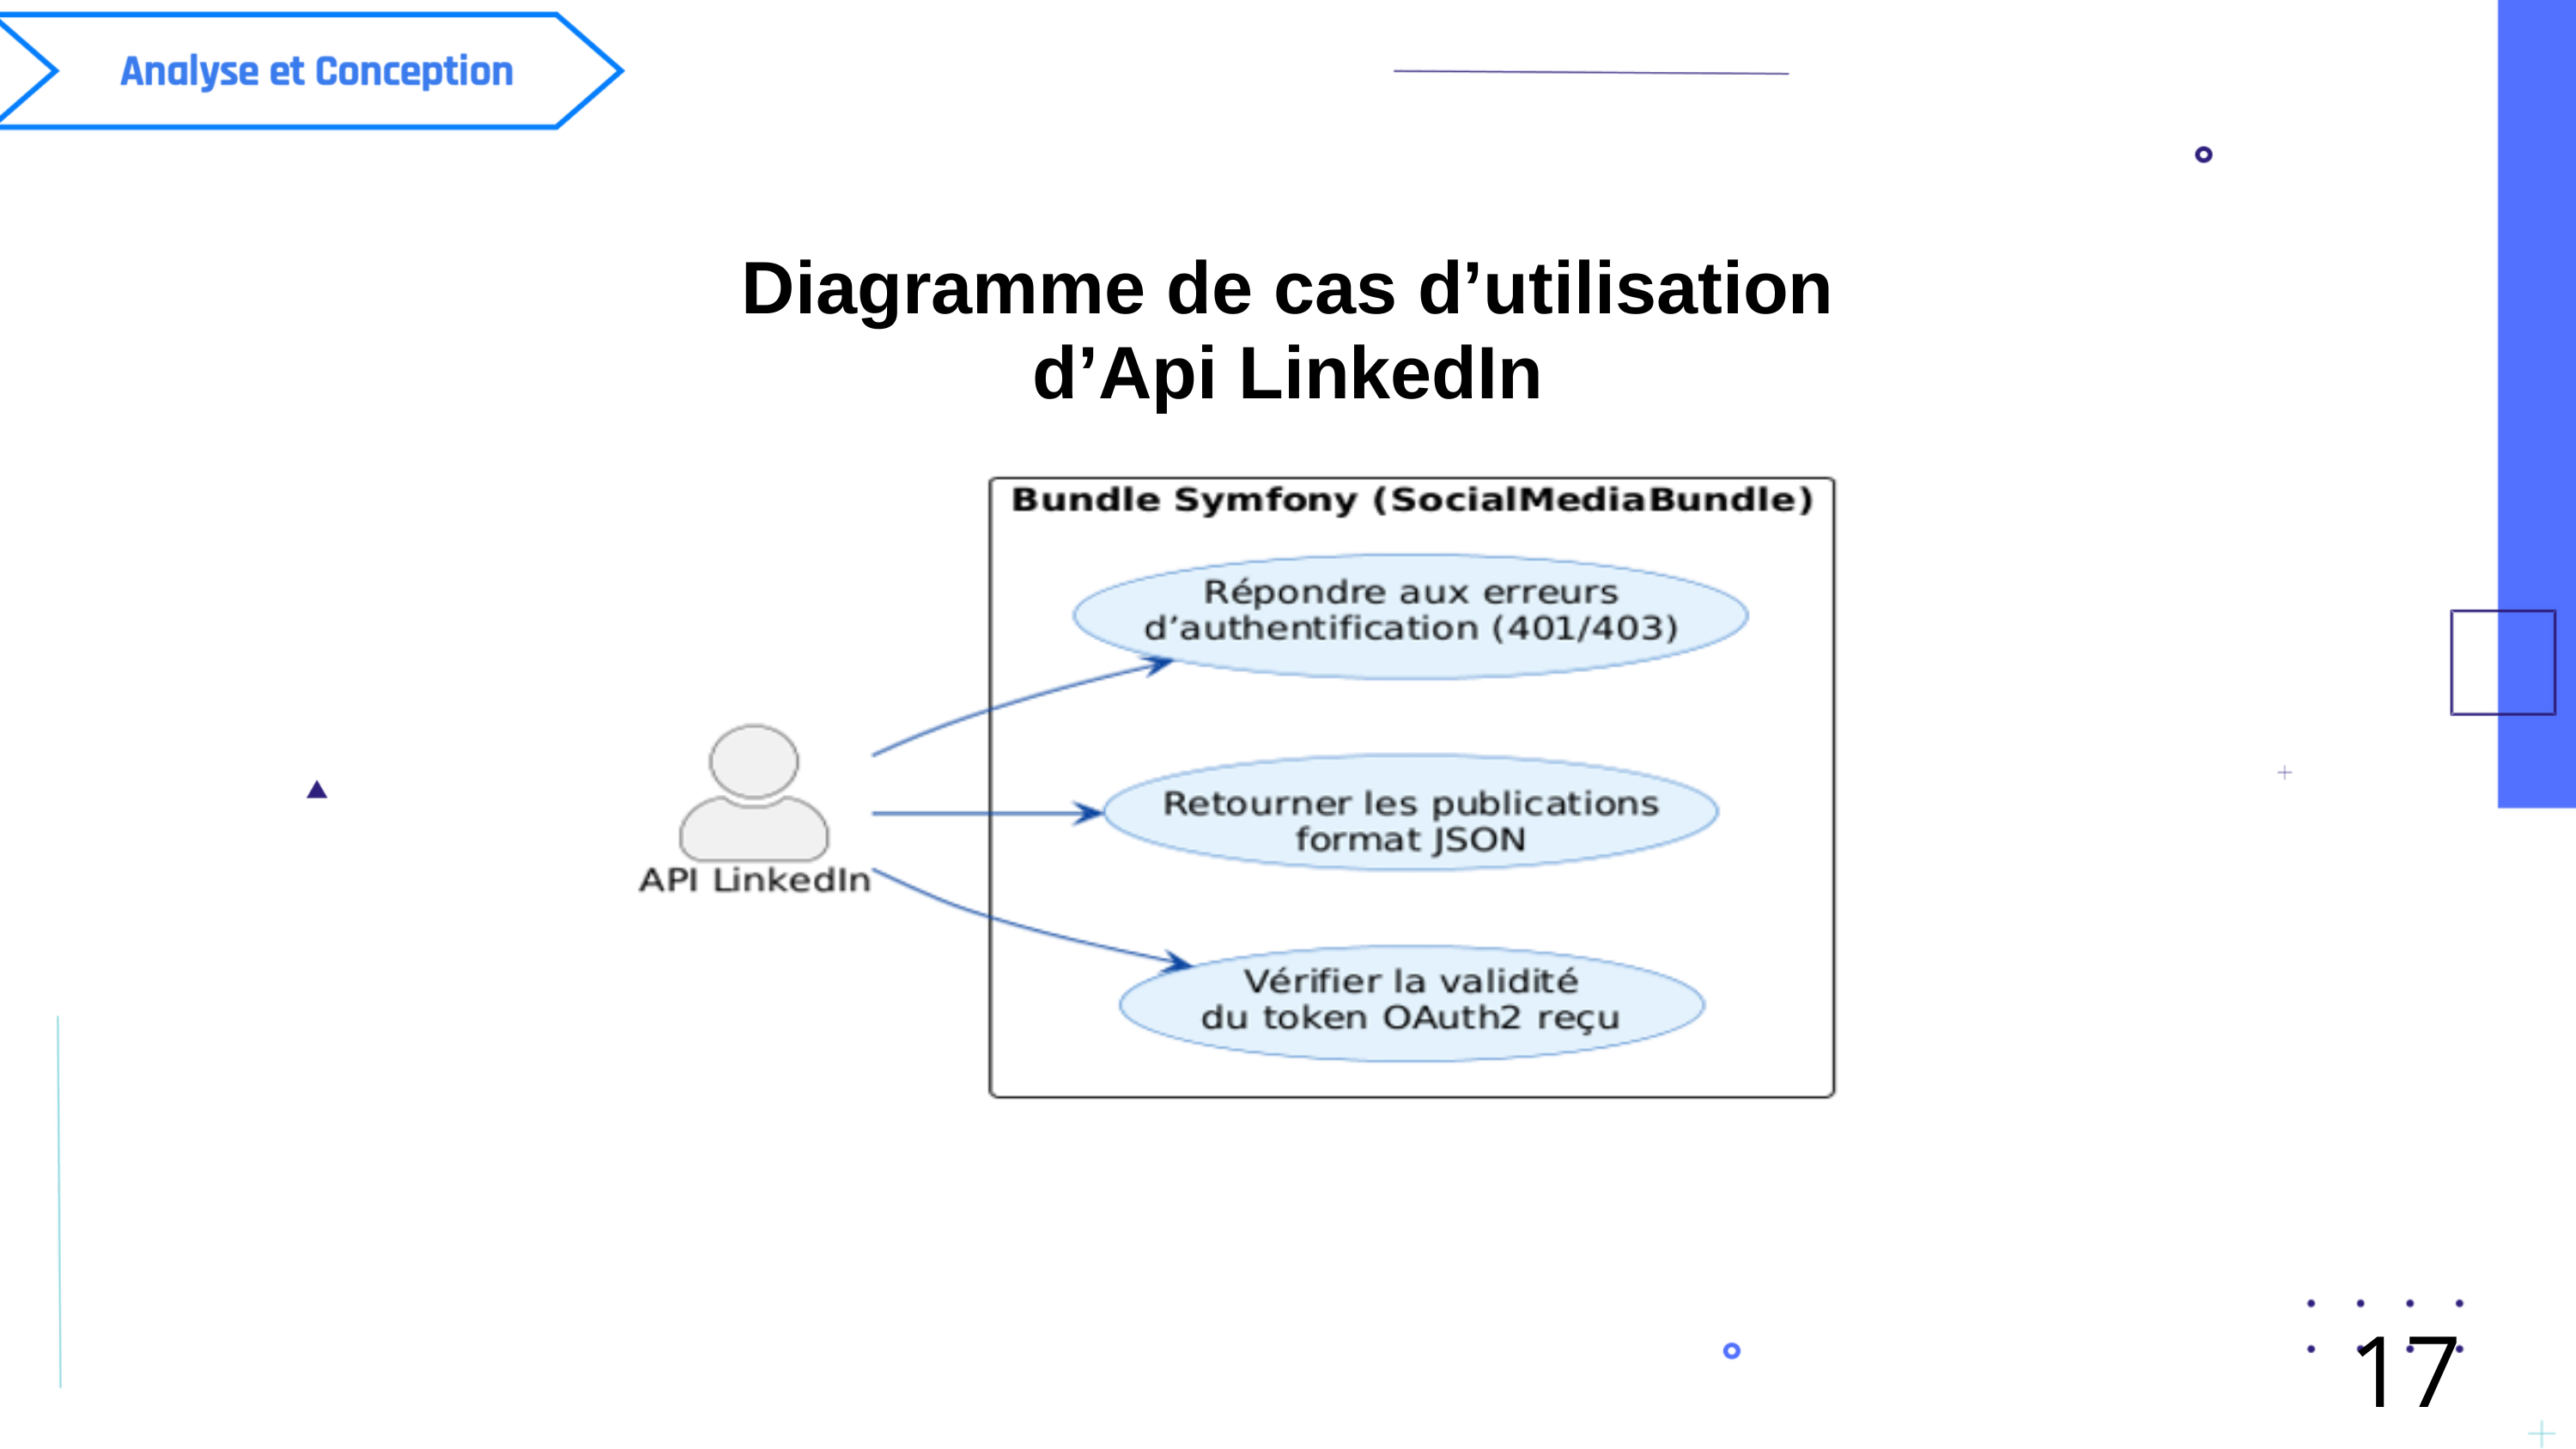

Diagramme de cas d’utilisation d’Api LinkedIn

17